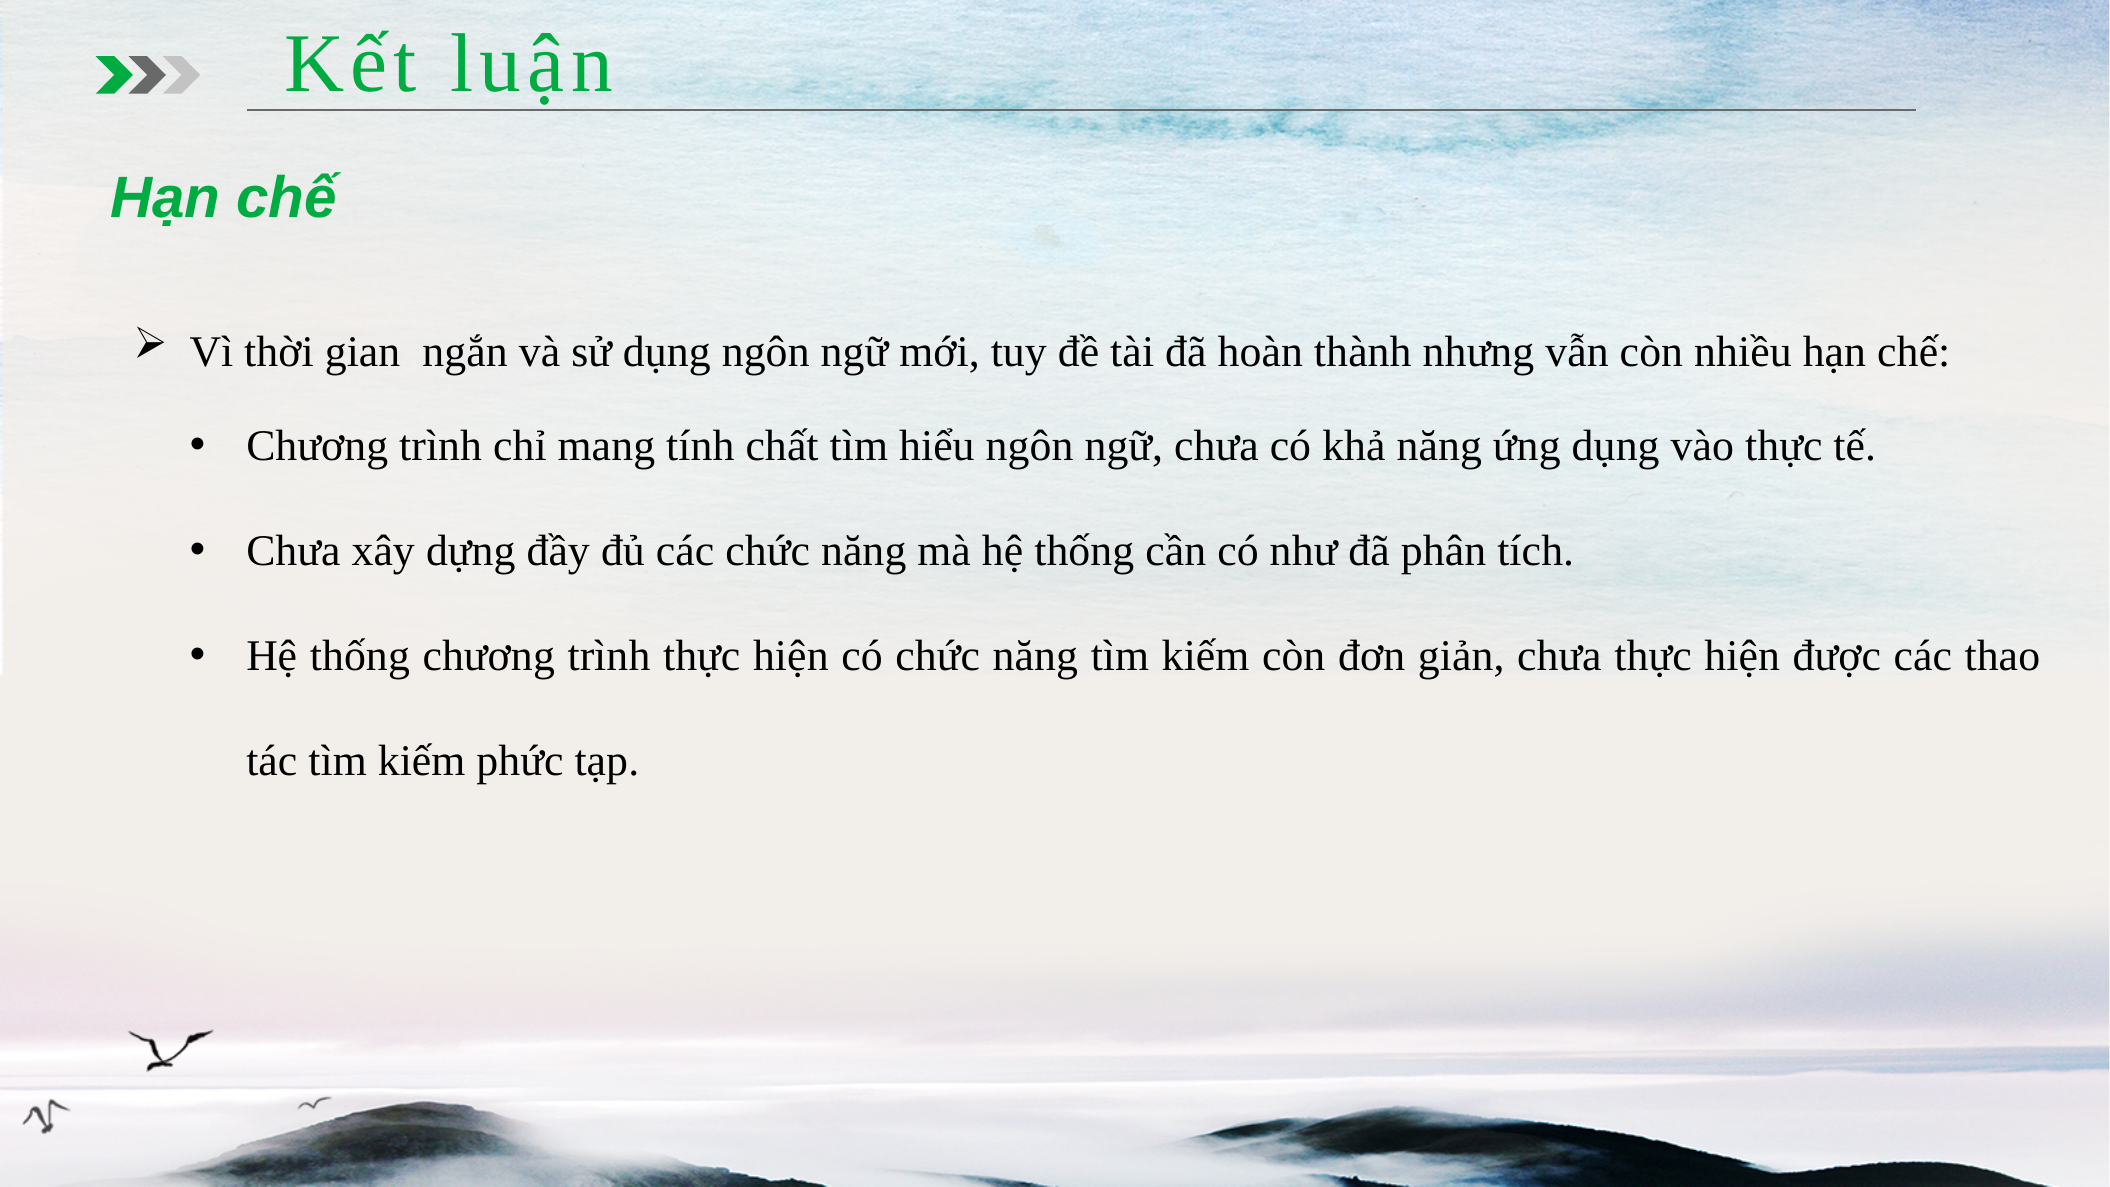

Kết luận

Hạn chế
Vì thời gian  ngắn và sử dụng ngôn ngữ mới, tuy đề tài đã hoàn thành nhưng vẫn còn nhiều hạn chế:
Chương trình chỉ mang tính chất tìm hiểu ngôn ngữ, chưa có khả năng ứng dụng vào thực tế.
Chưa xây dựng đầy đủ các chức năng mà hệ thống cần có như đã phân tích.
Hệ thống chương trình thực hiện có chức năng tìm kiếm còn đơn giản, chưa thực hiện được các thao tác tìm kiếm phức tạp.